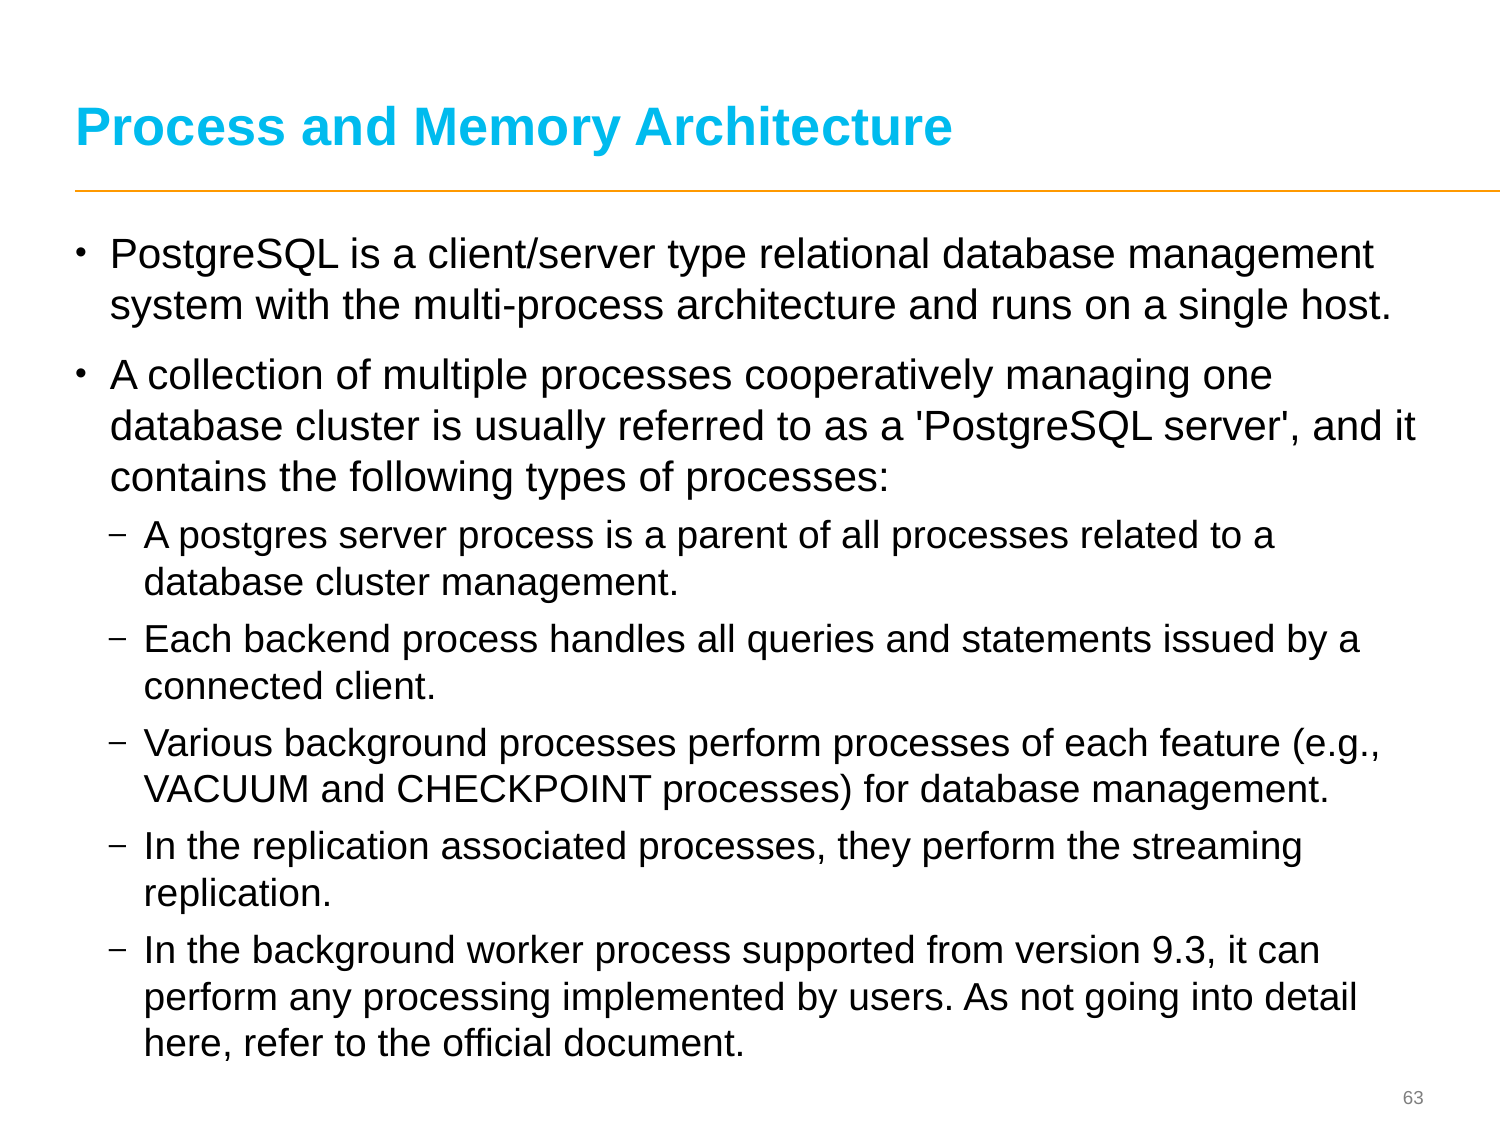

# Process and Memory Architecture
PostgreSQL is a client/server type relational database management system with the multi-process architecture and runs on a single host.
A collection of multiple processes cooperatively managing one database cluster is usually referred to as a 'PostgreSQL server', and it contains the following types of processes:
A postgres server process is a parent of all processes related to a database cluster management.
Each backend process handles all queries and statements issued by a connected client.
Various background processes perform processes of each feature (e.g., VACUUM and CHECKPOINT processes) for database management.
In the replication associated processes, they perform the streaming replication.
In the background worker process supported from version 9.3, it can perform any processing implemented by users. As not going into detail here, refer to the official document.